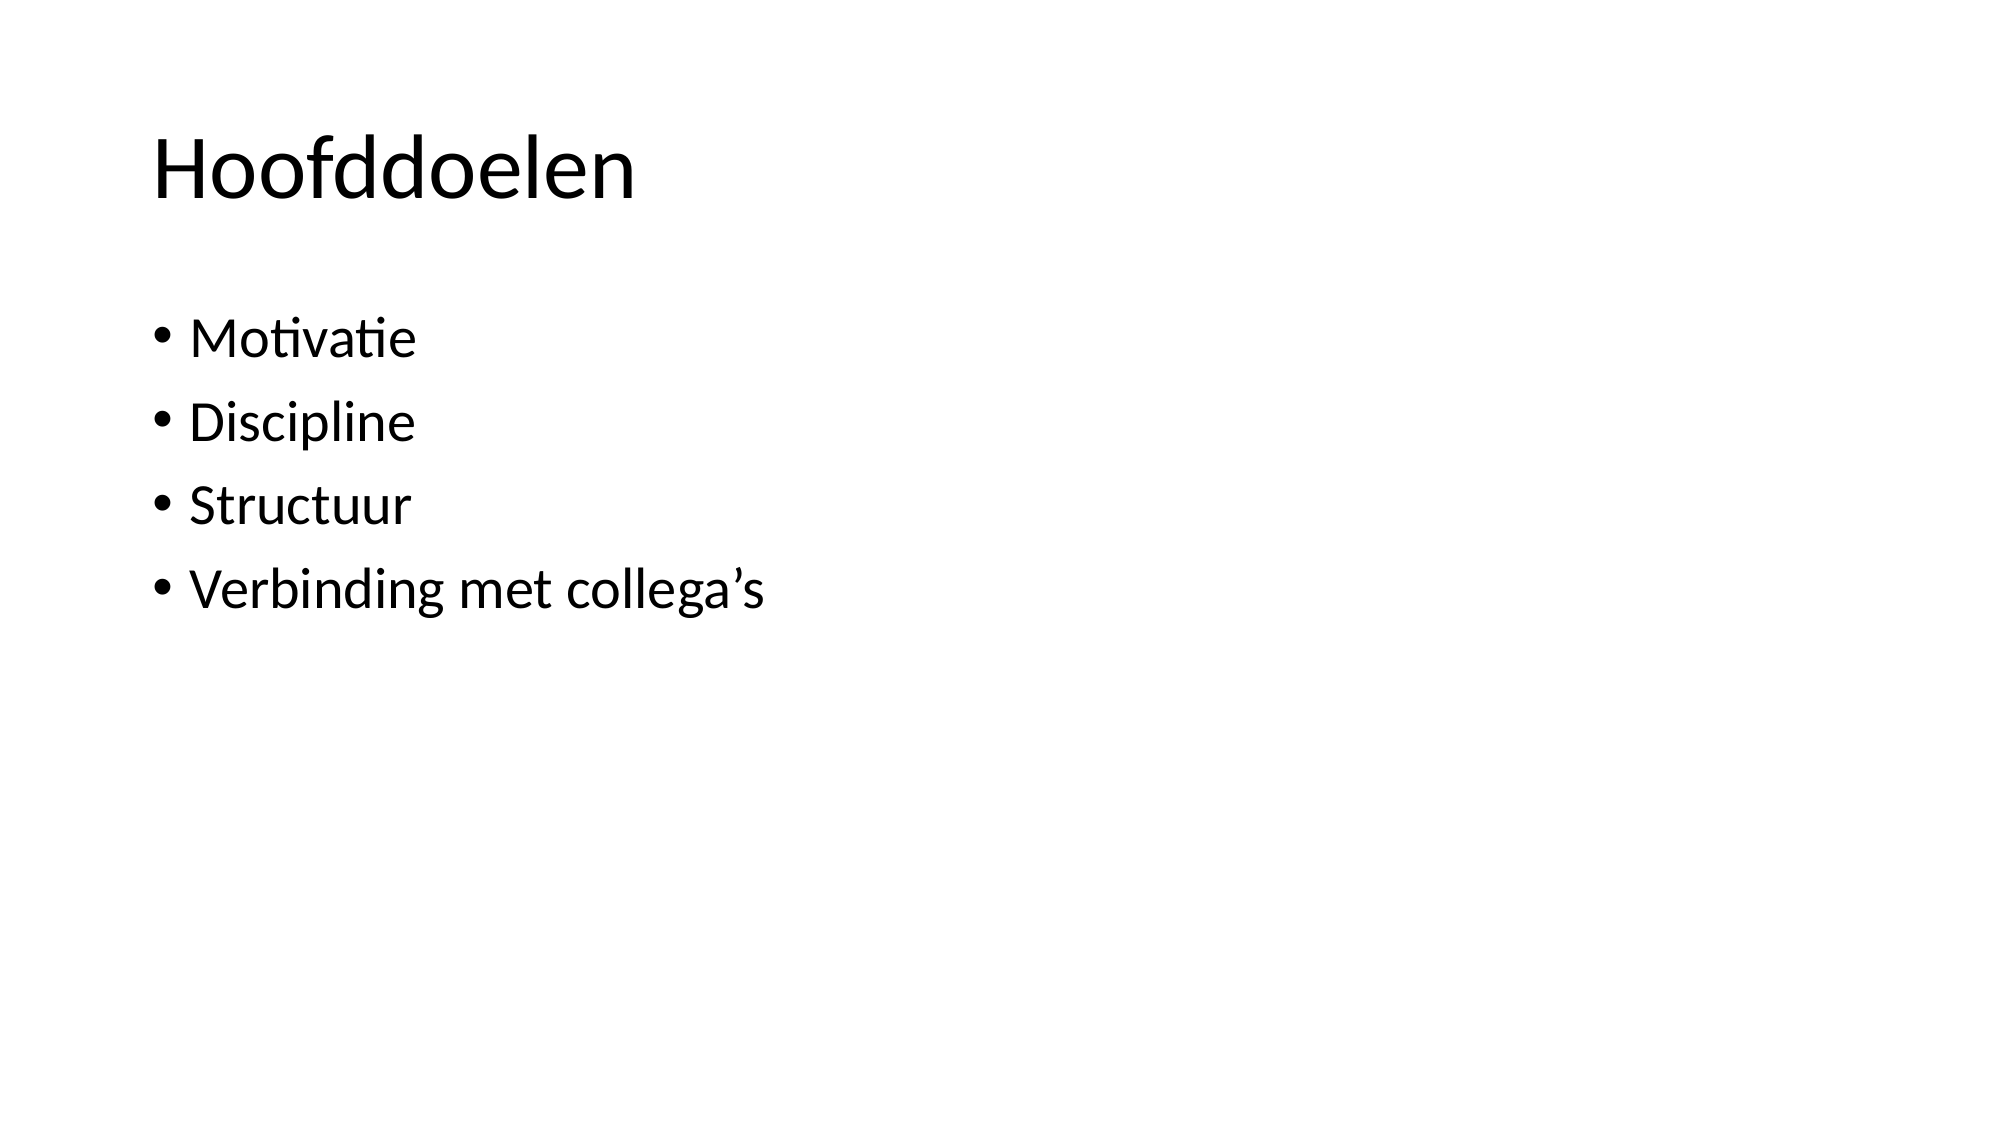

# Hoofddoelen
Motivatie
Discipline
Structuur
Verbinding met collega’s